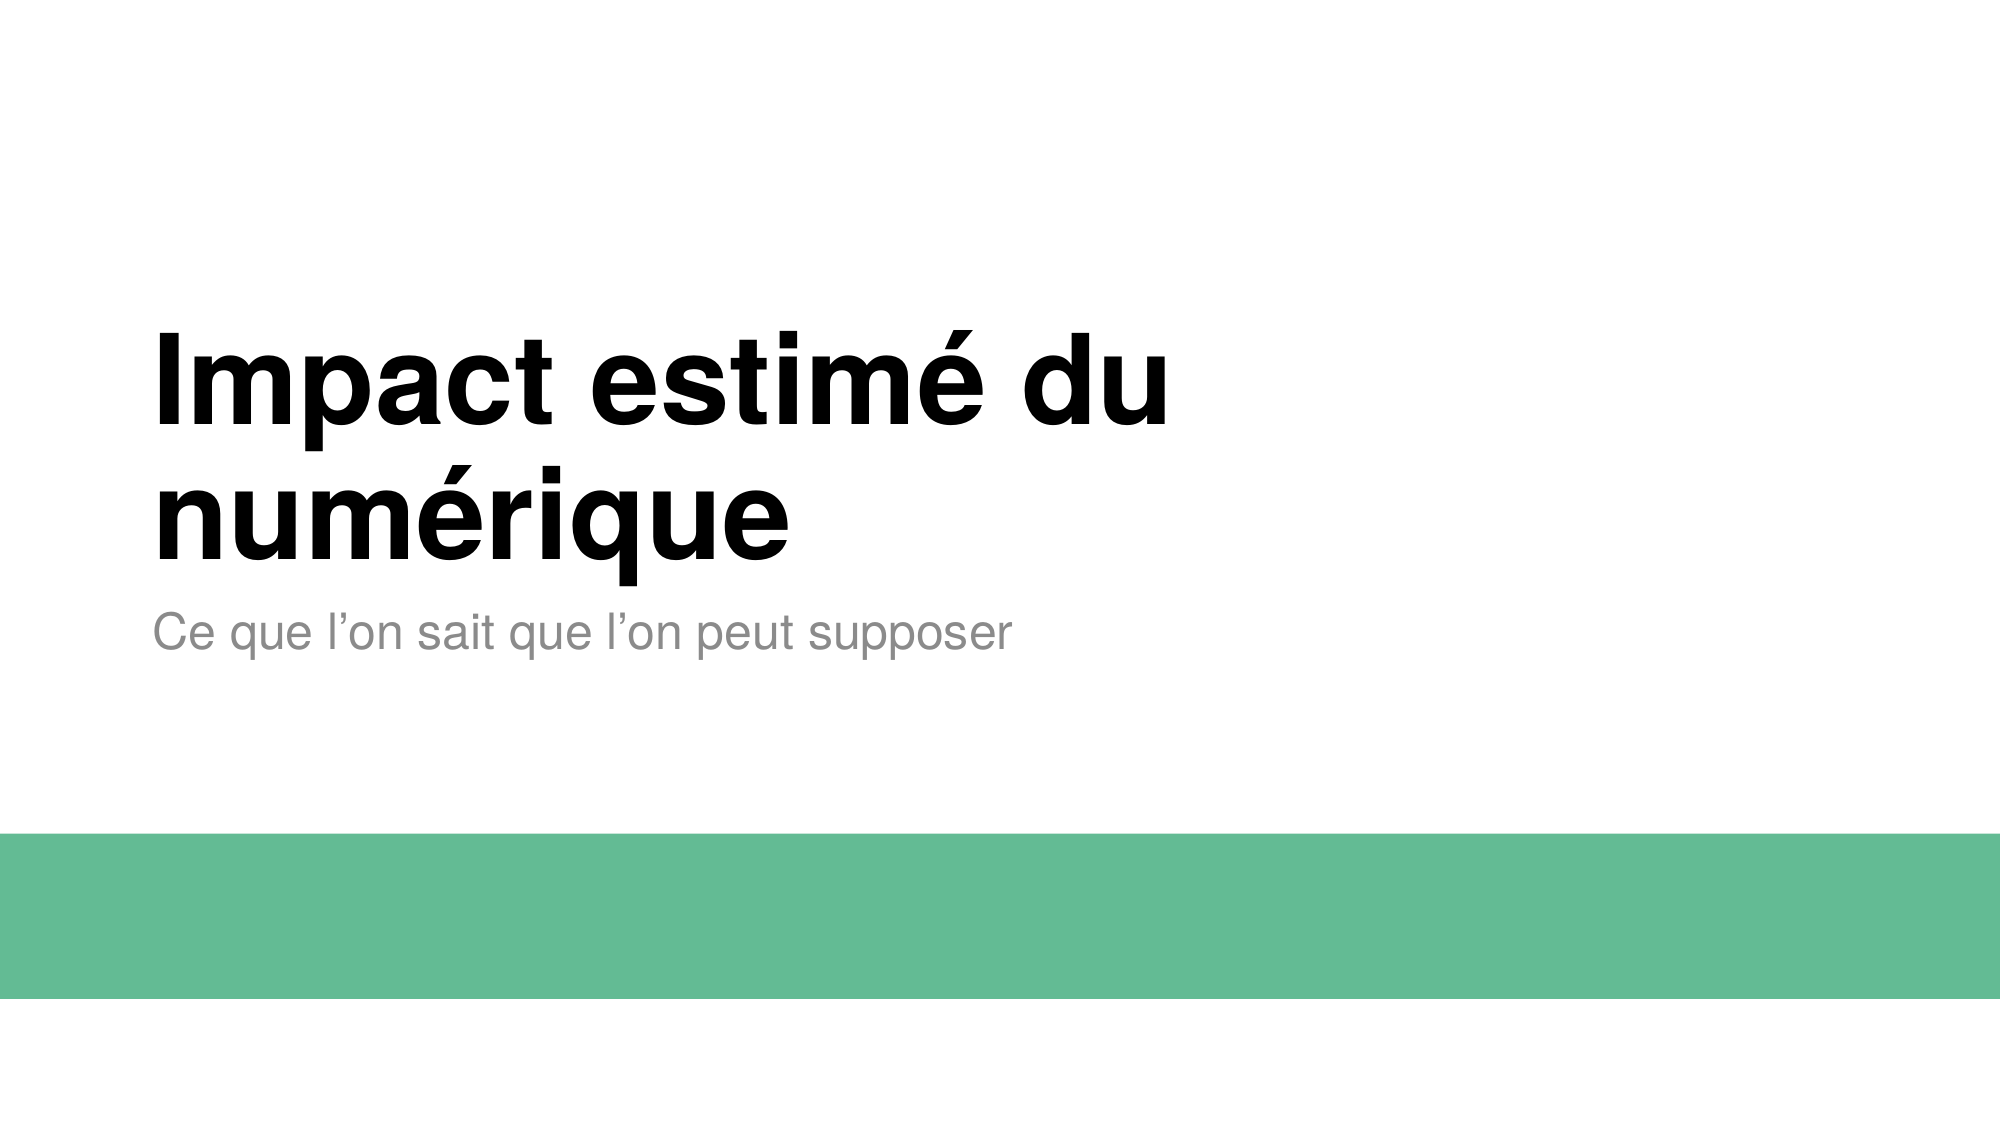

# Impact estimé du numérique
Ce que l’on sait que l’on peut supposer